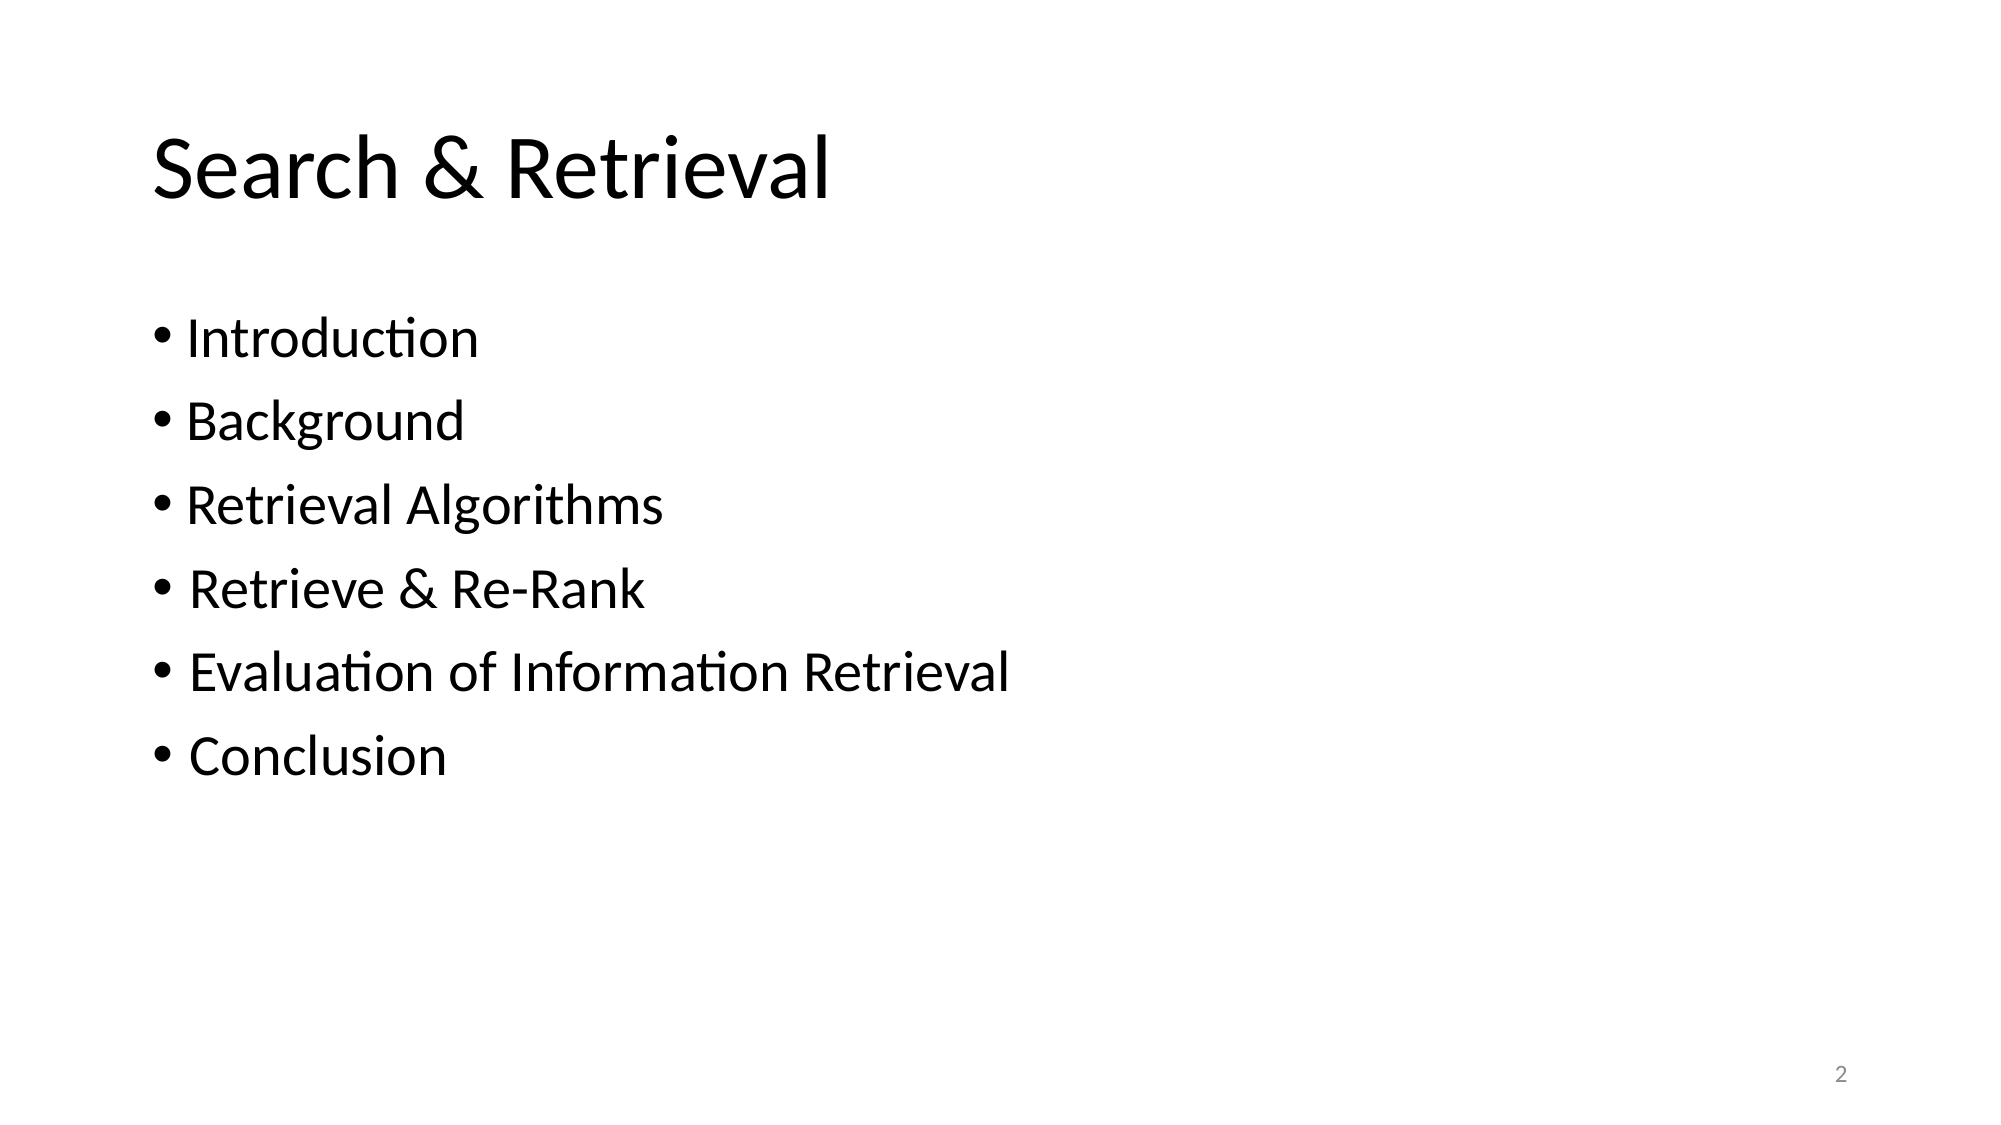

# Search & Retrieval
 Introduction
 Background
 Retrieval Algorithms
Retrieve & Re-Rank
Evaluation of Information Retrieval
Conclusion

2